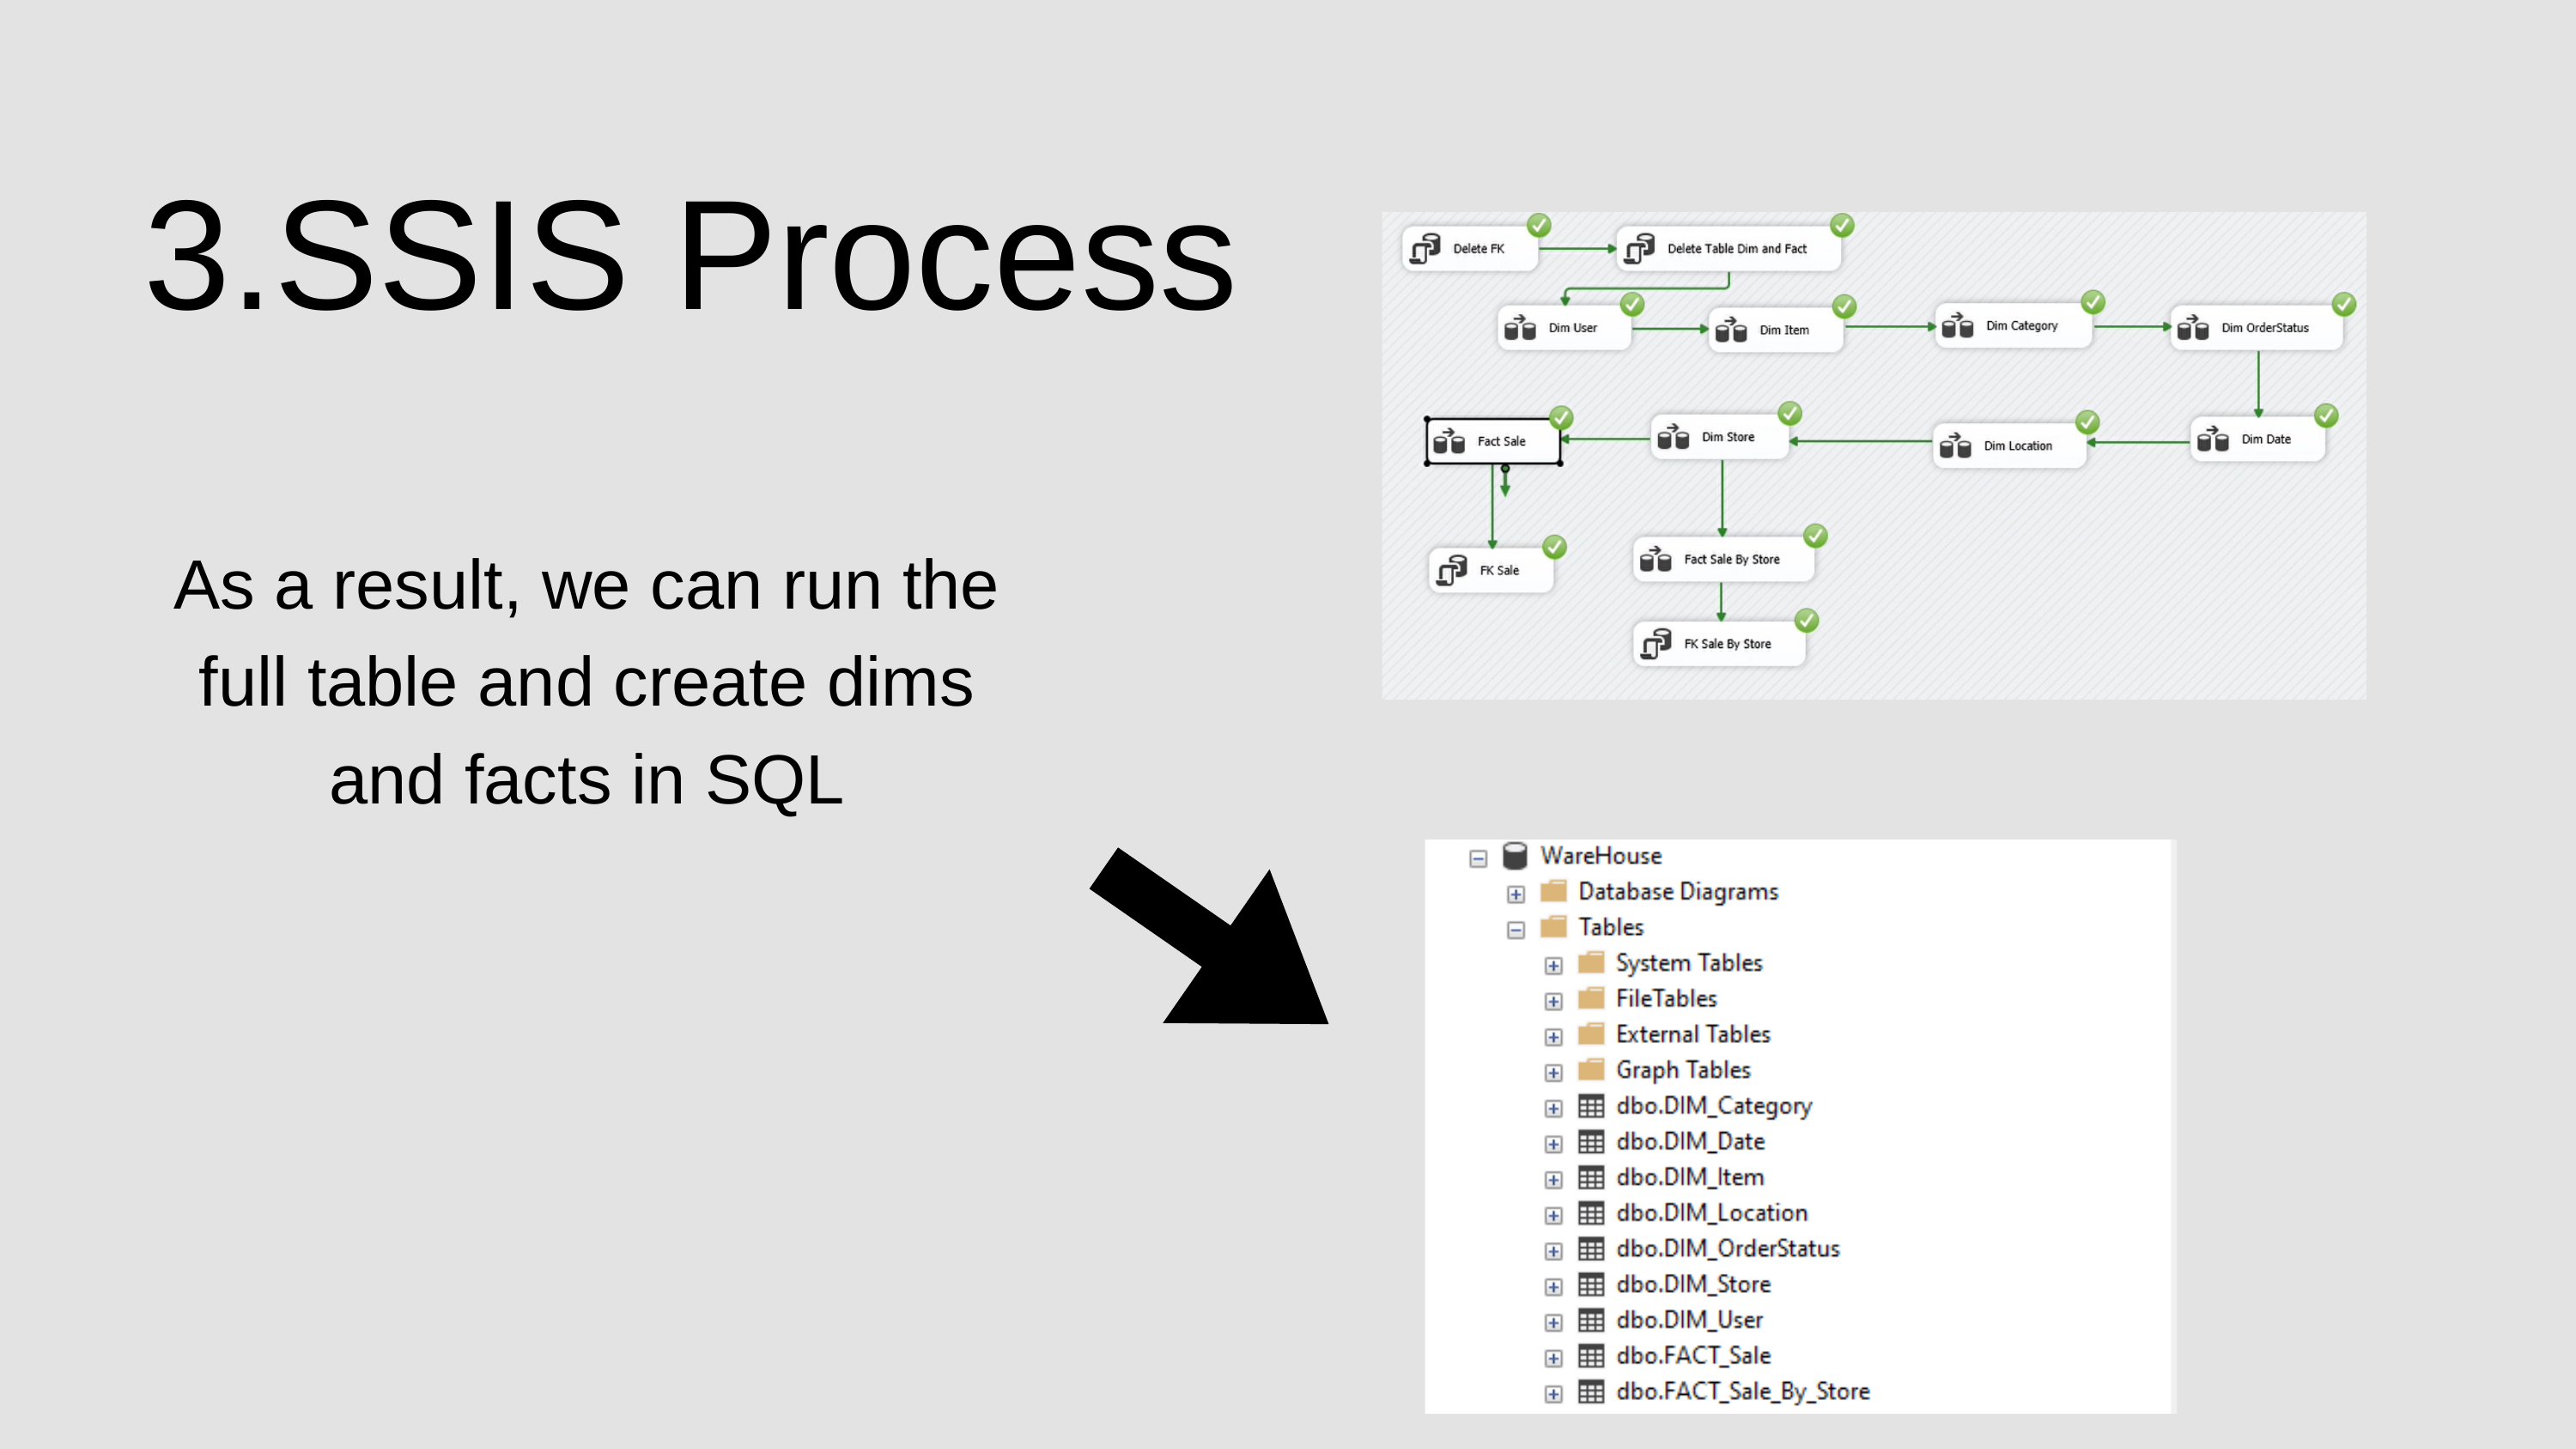

3.SSIS Process

As a result, we can run the full table and create dims and facts in SQL